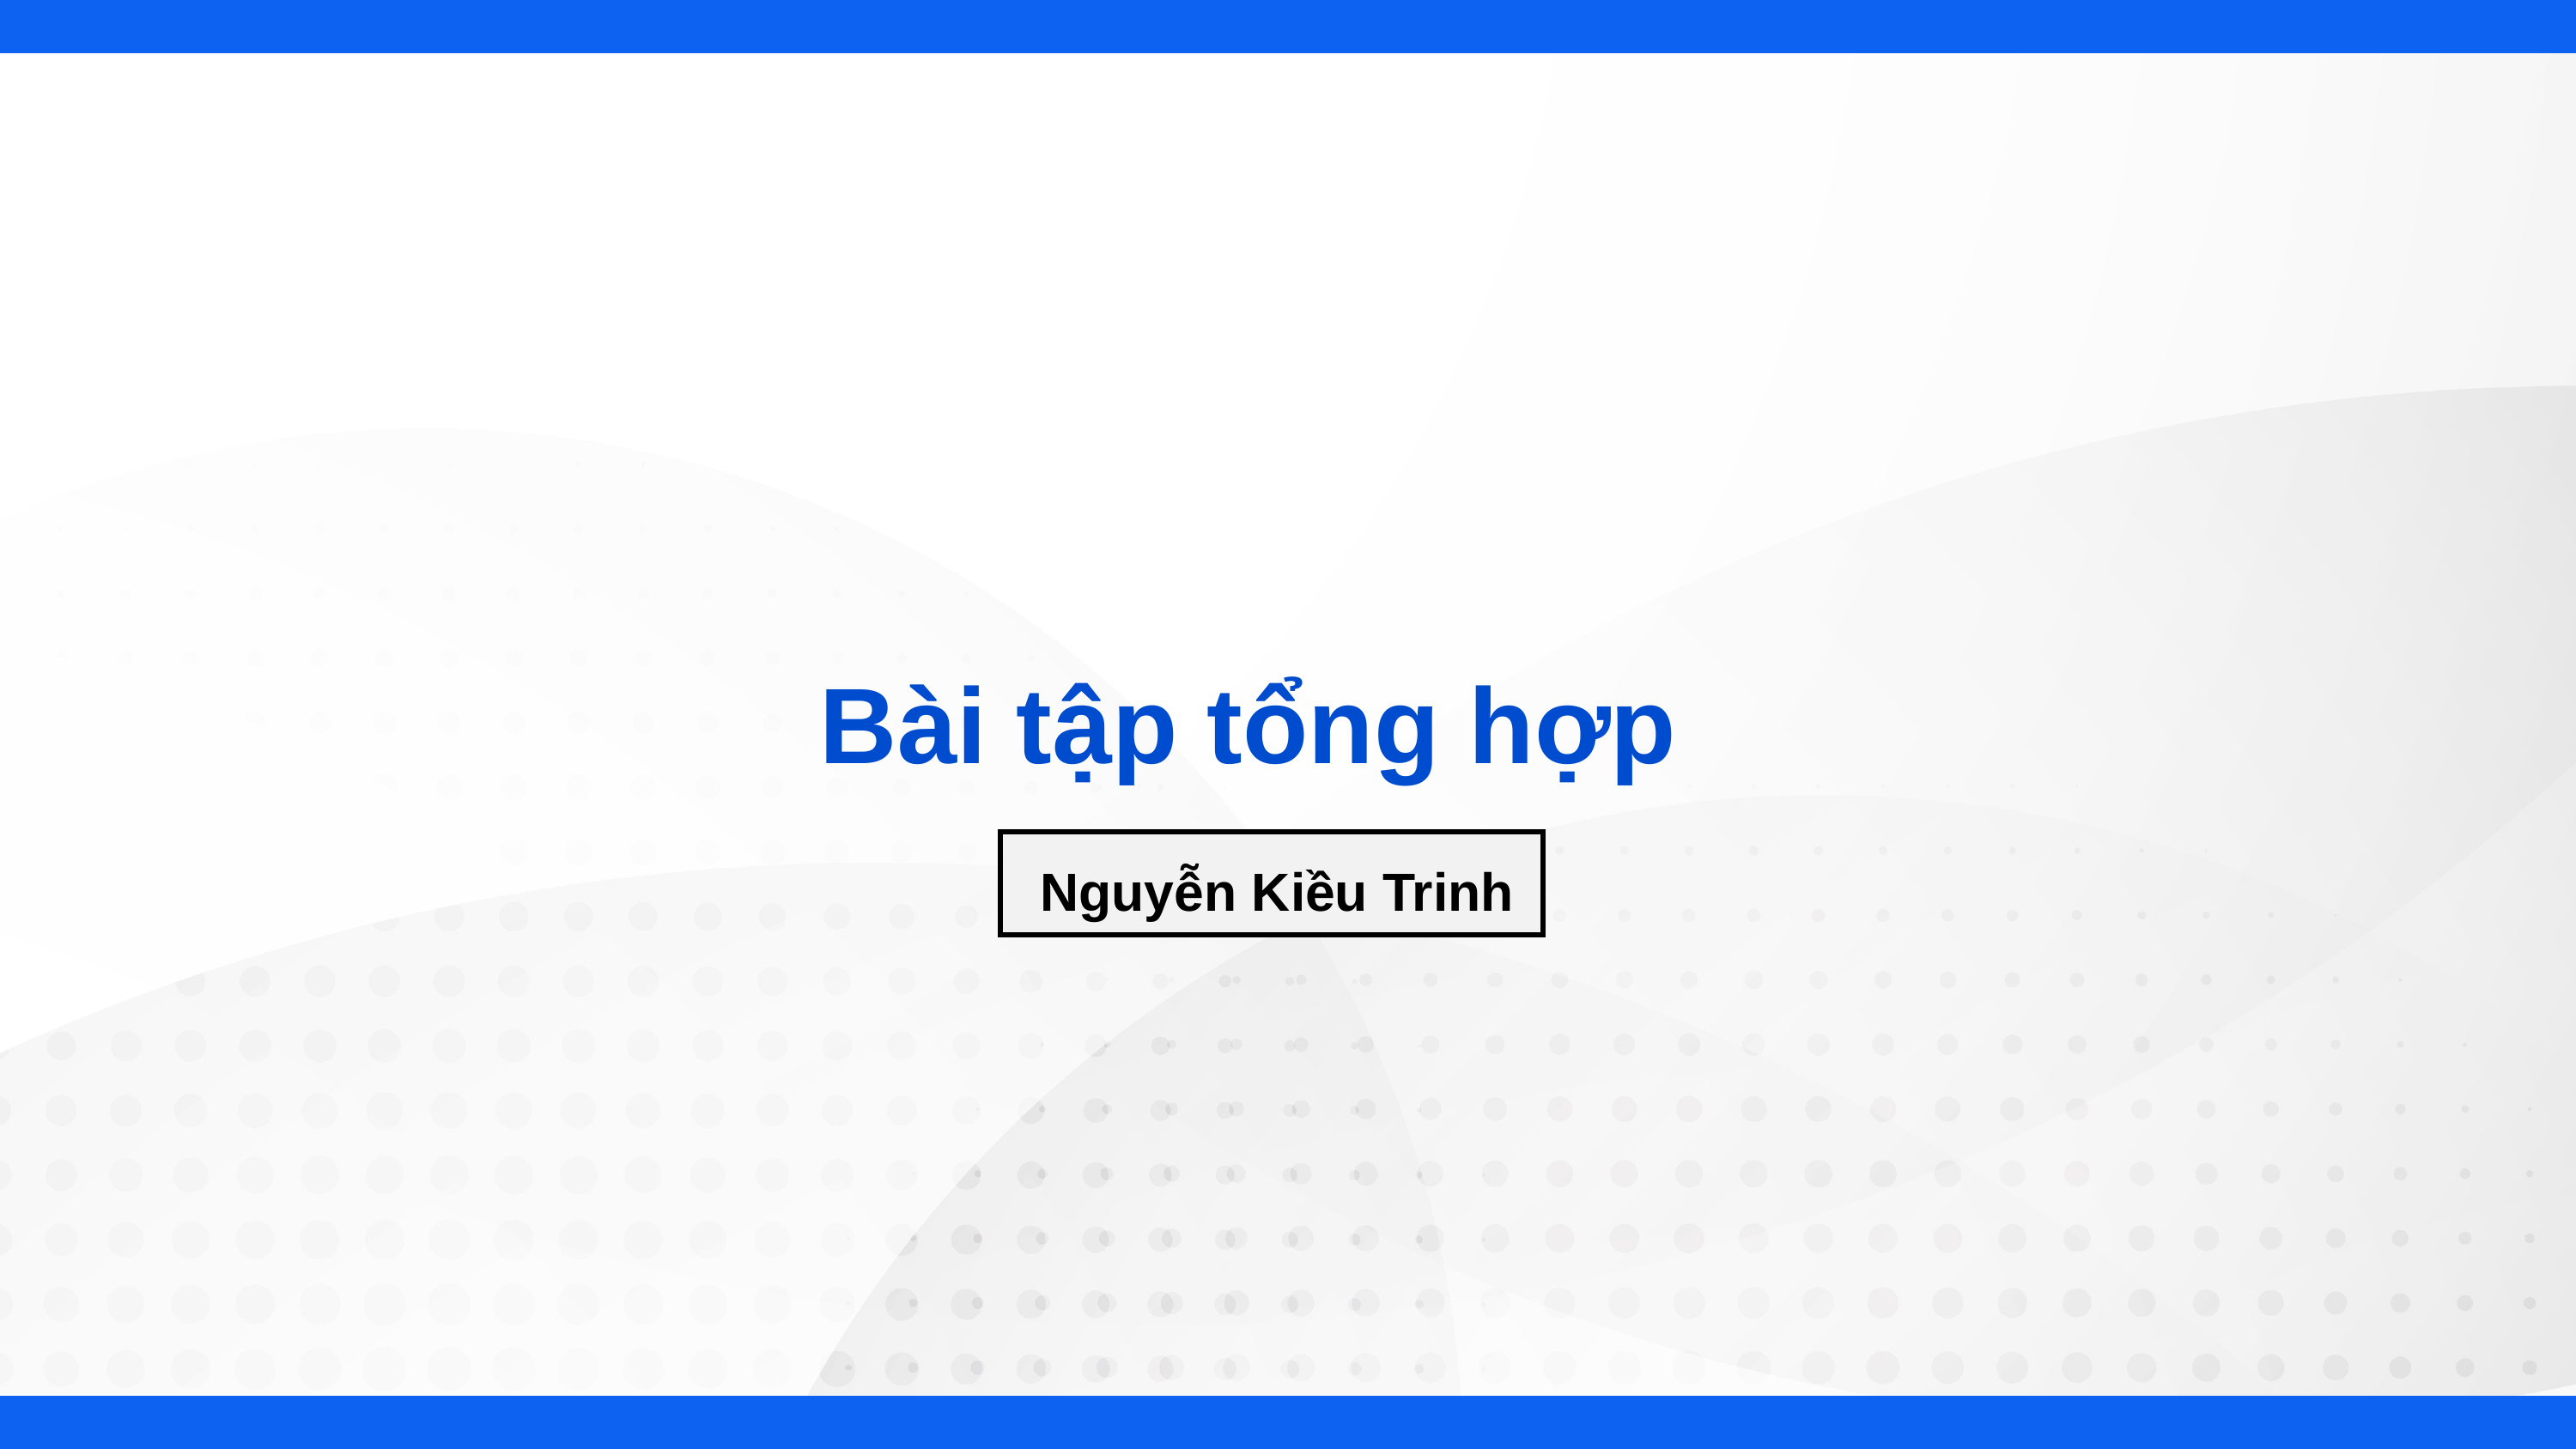

Bài tập tổng hợp
Nguyễn Kiều Trinh